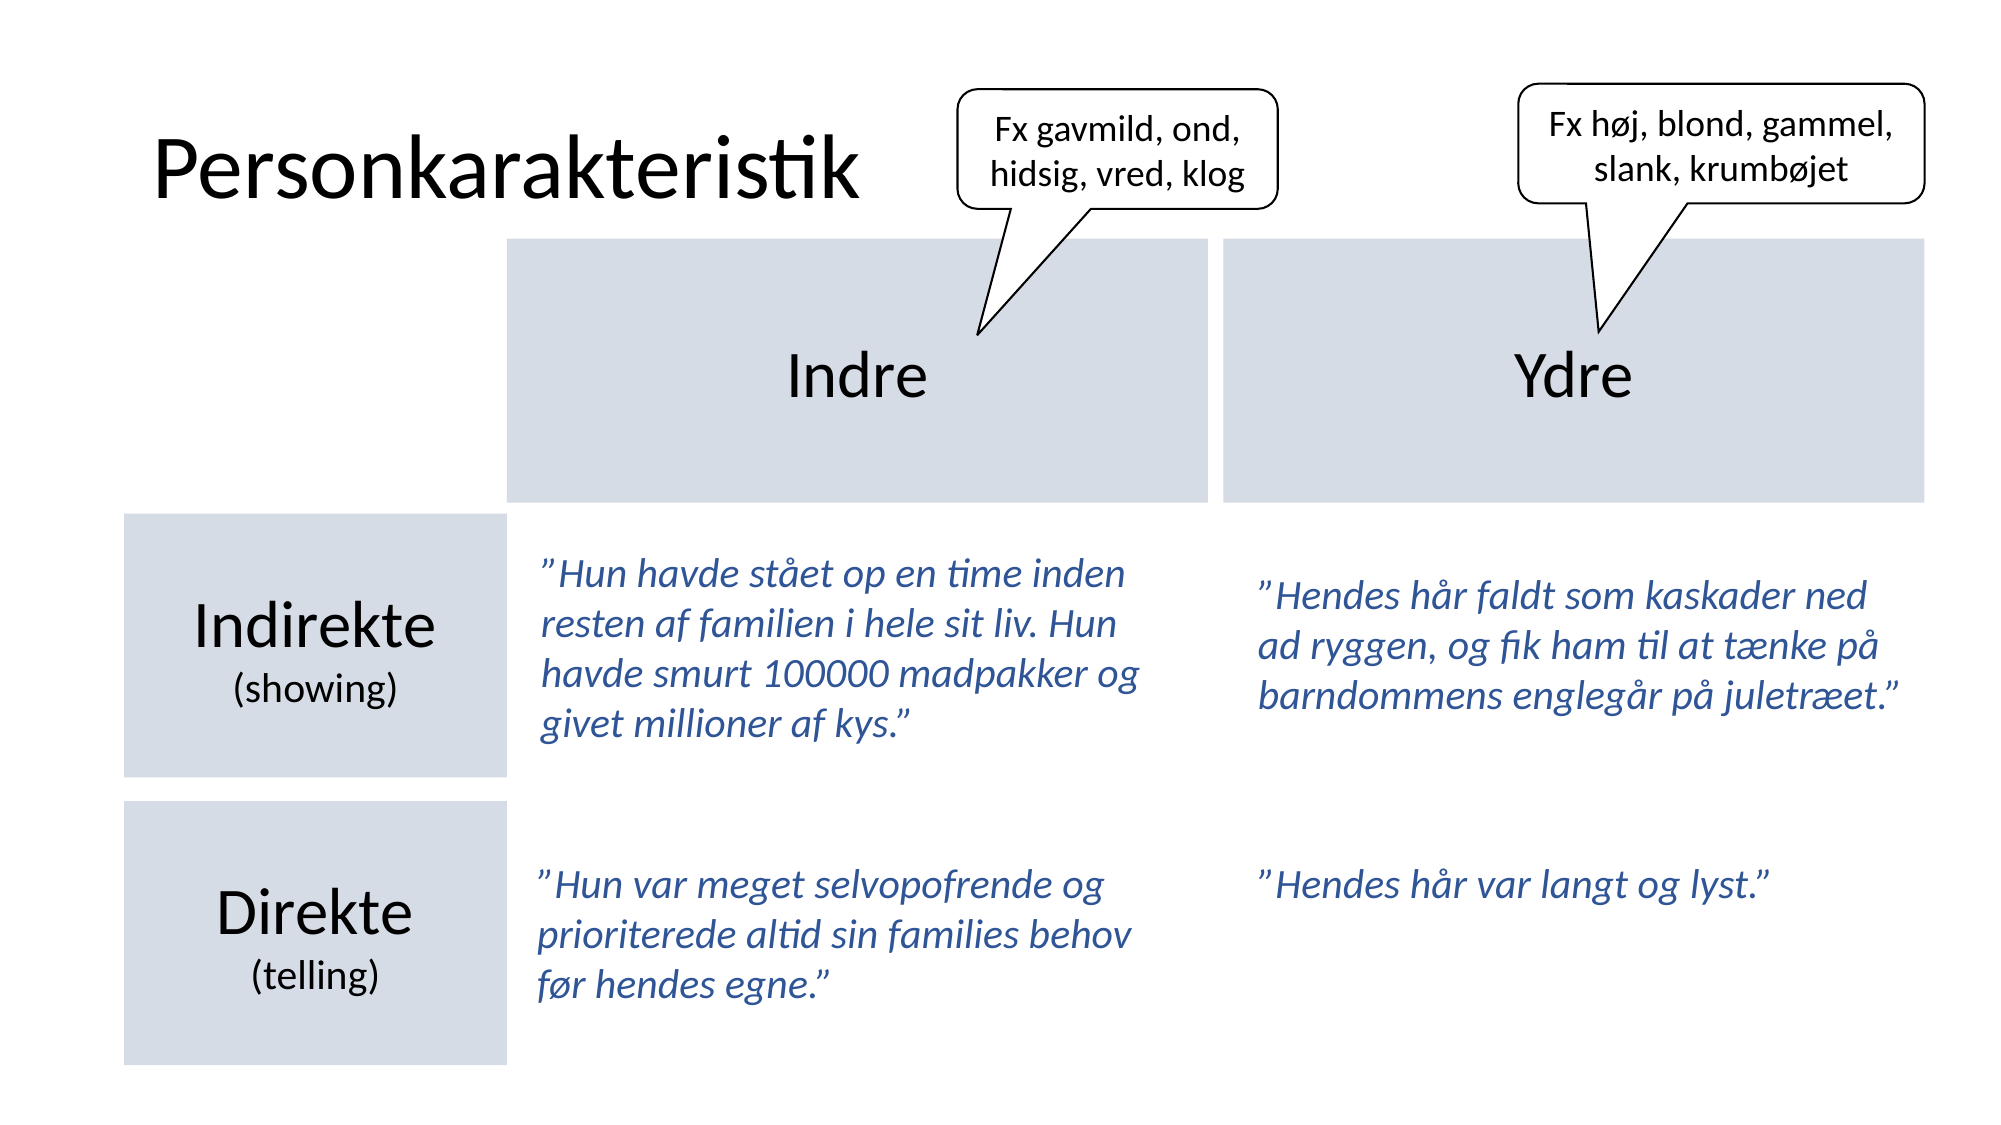

# Personkarakteristik
Fx høj, blond, gammel, slank, krumbøjet
Fx gavmild, ond, hidsig, vred, klog
Ydre
Indre
Indirekte
(showing)
”Hun havde stået op en time inden resten af familien i hele sit liv. Hun havde smurt 100000 madpakker og givet millioner af kys.”
”Hendes hår faldt som kaskader ned ad ryggen, og fik ham til at tænke på barndommens englegår på juletræet.”
Direkte
(telling)
”Hun var meget selvopofrende og prioriterede altid sin families behov før hendes egne.”
”Hendes hår var langt og lyst.”